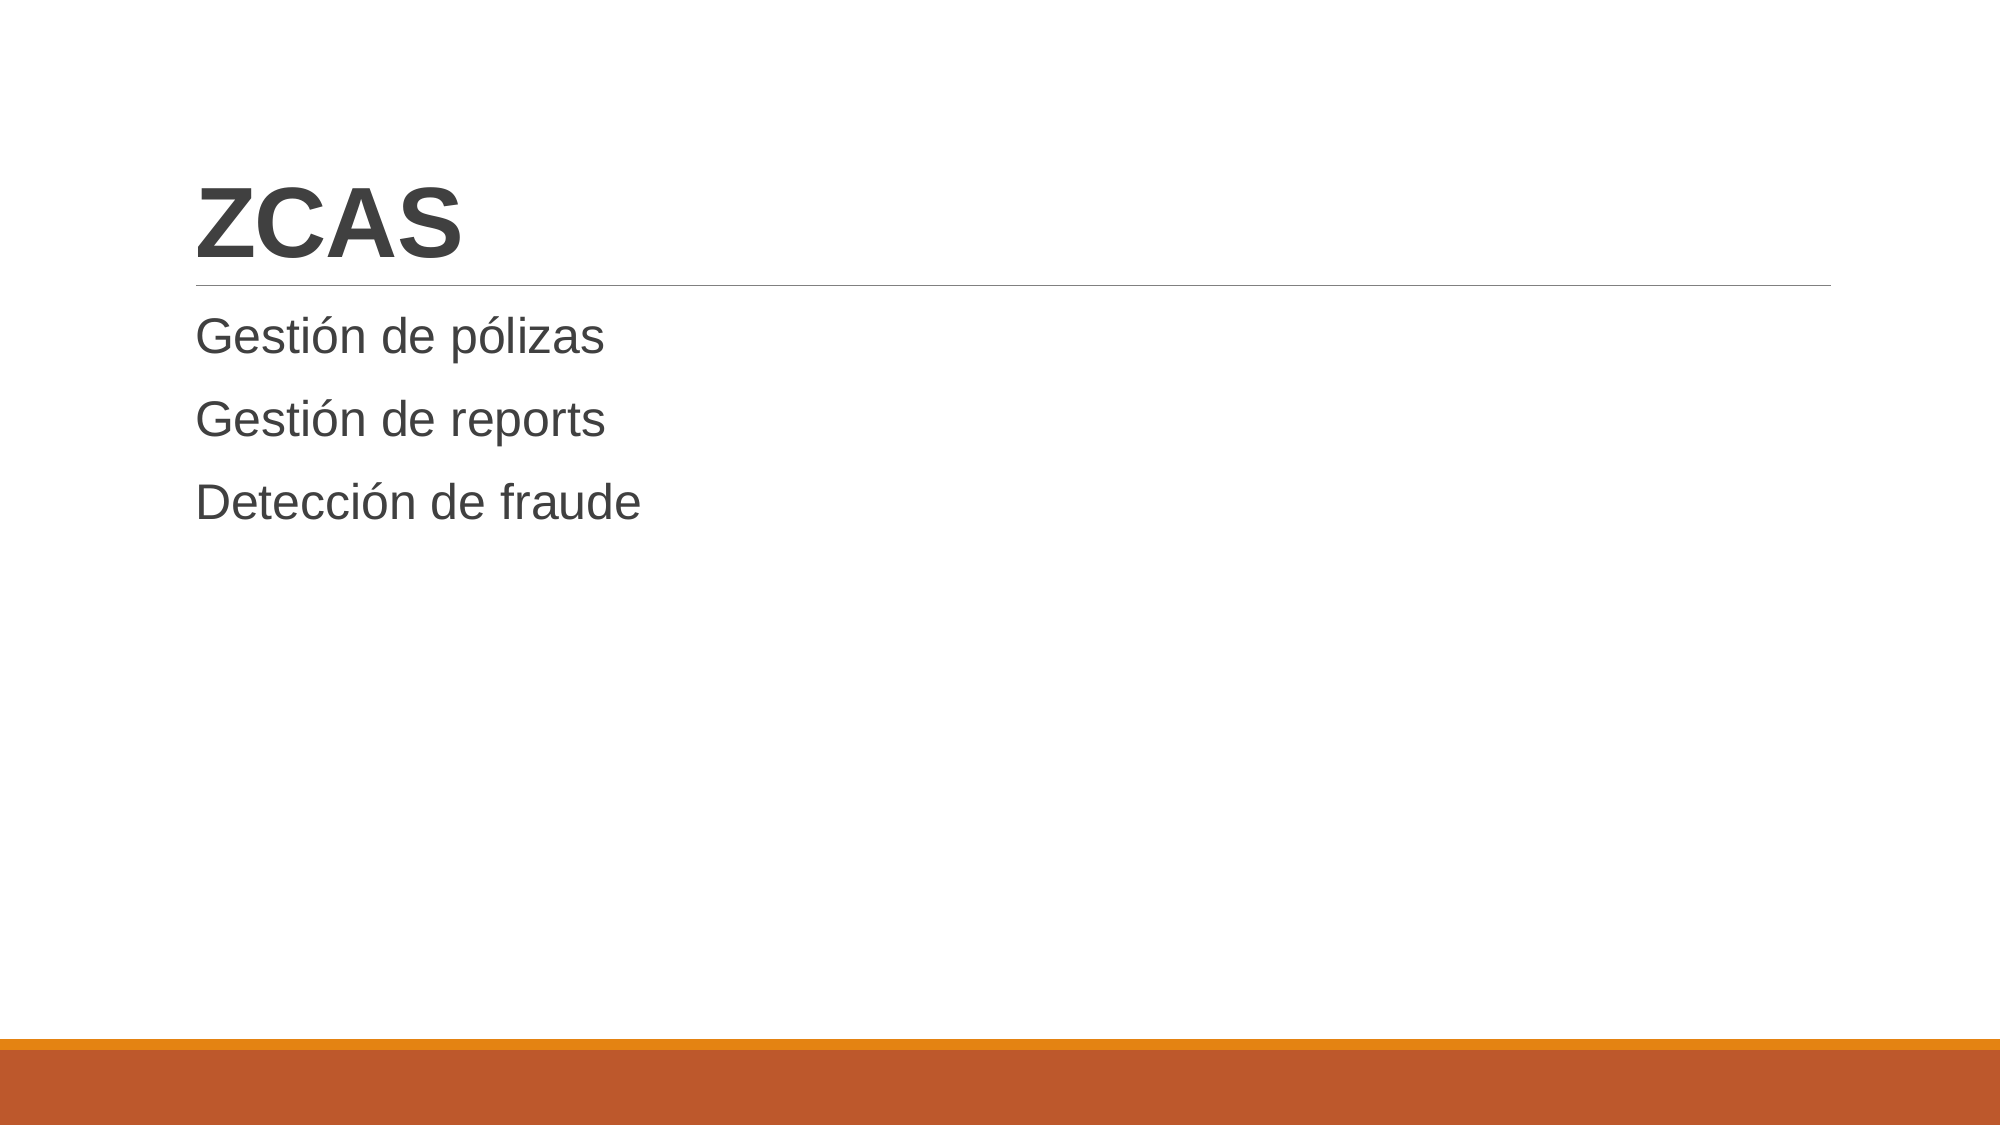

# ZCAS
Gestión de pólizas
Gestión de reports
Detección de fraude